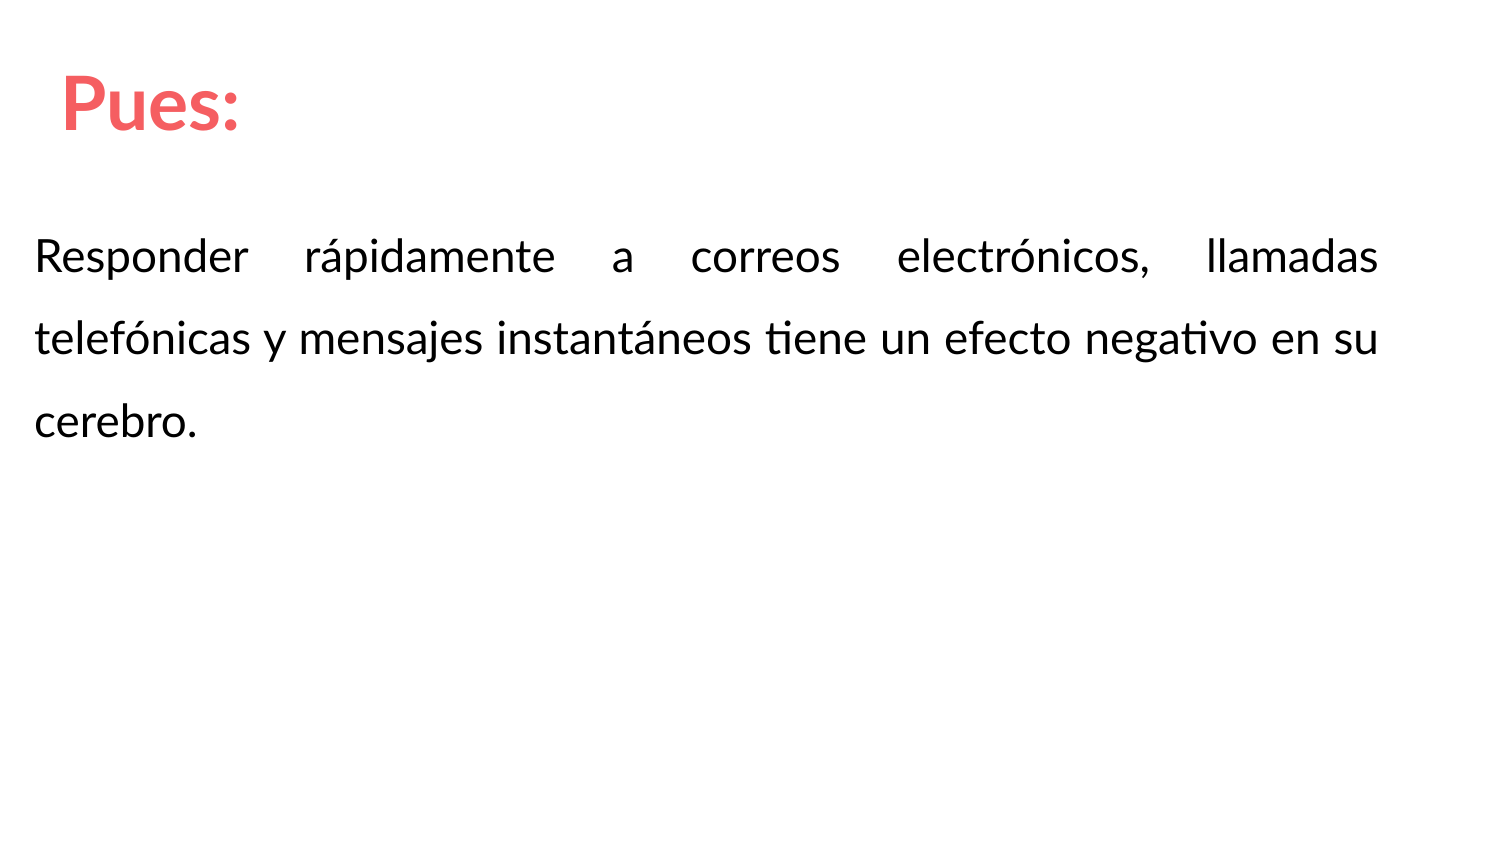

Pues:
Responder rápidamente a correos electrónicos, llamadas telefónicas y mensajes instantáneos tiene un efecto negativo en su cerebro.